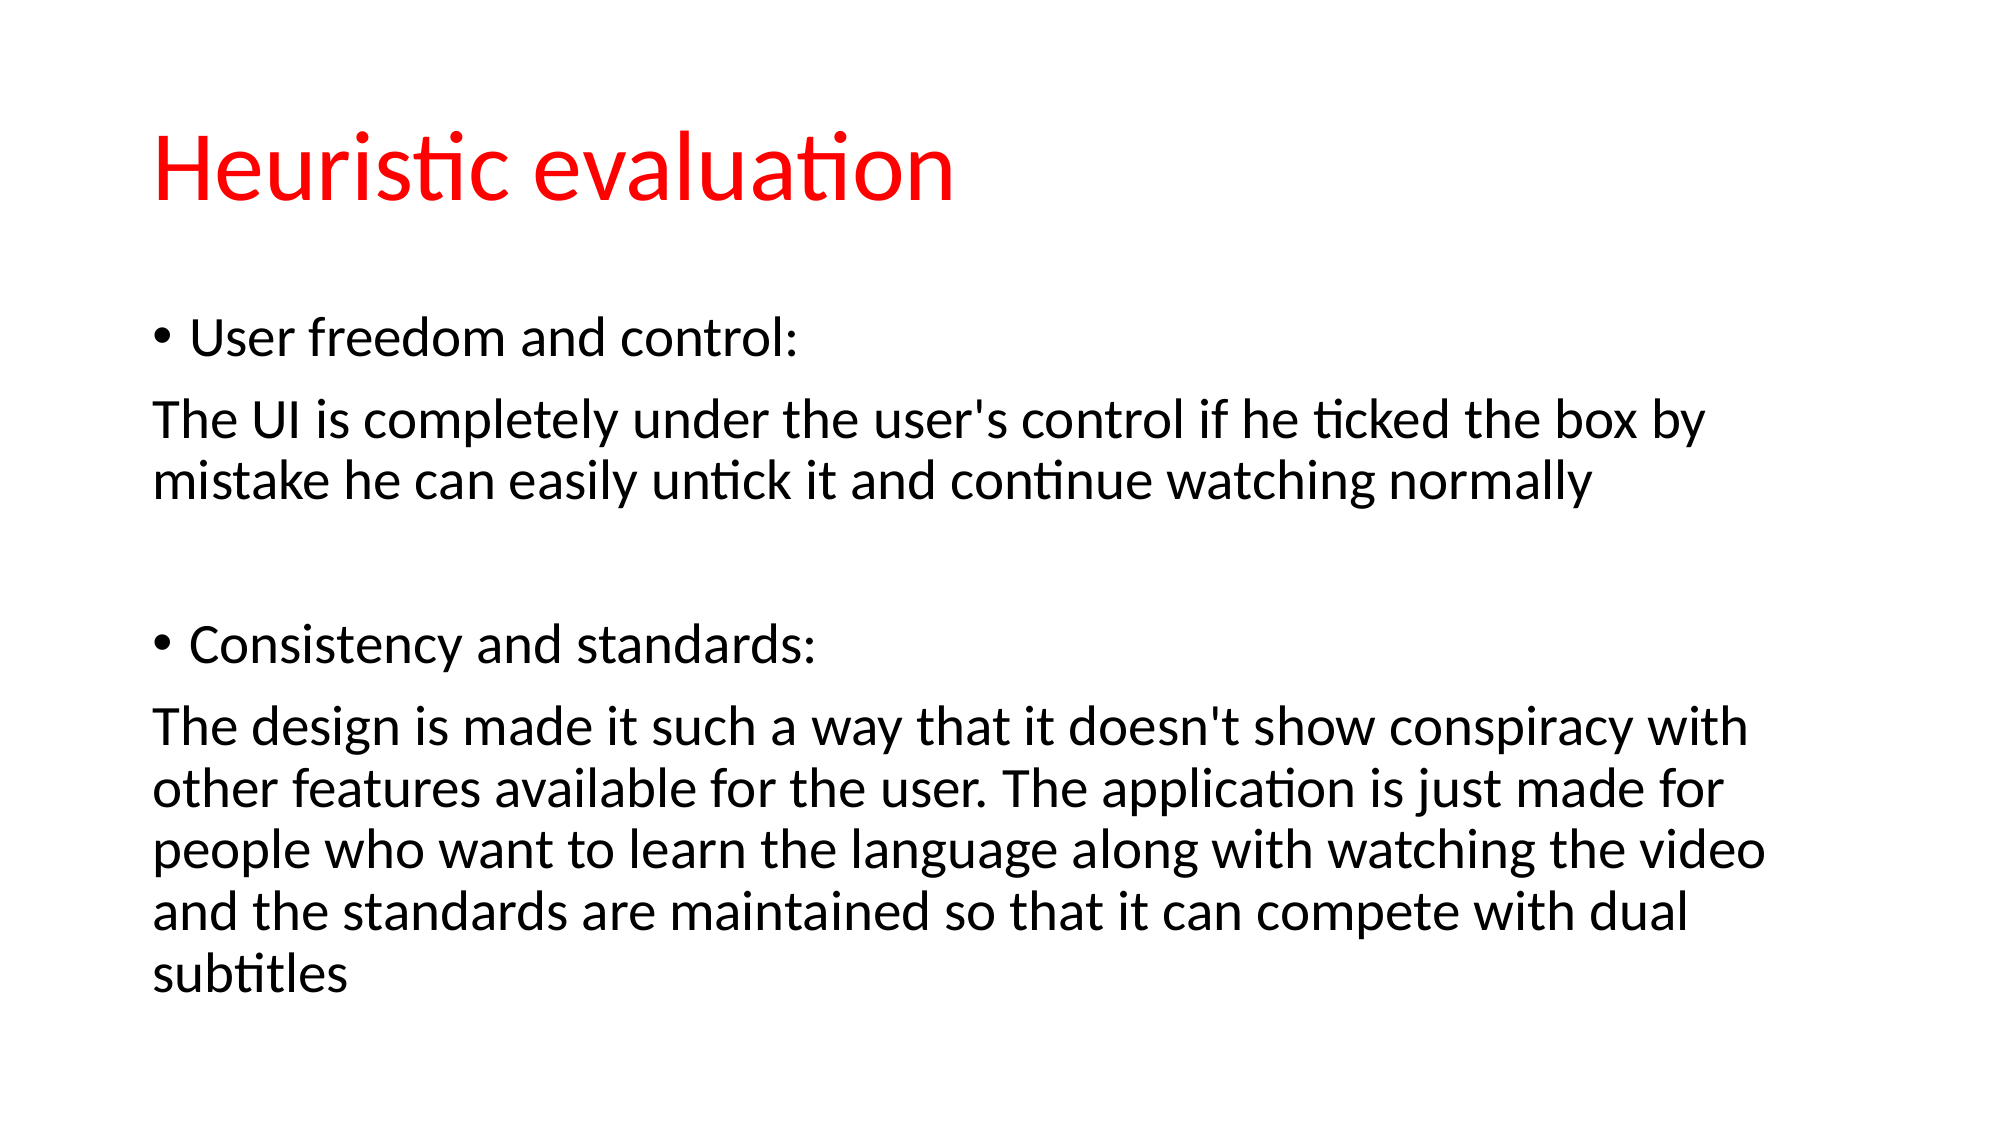

# Heuristic evaluation
User freedom and control:
The UI is completely under the user's control if he ticked the box by mistake he can easily untick it and continue watching normally

Consistency and standards:
The design is made it such a way that it doesn't show conspiracy with other features available for the user. The application is just made for people who want to learn the language along with watching the video and the standards are maintained so that it can compete with dual subtitles